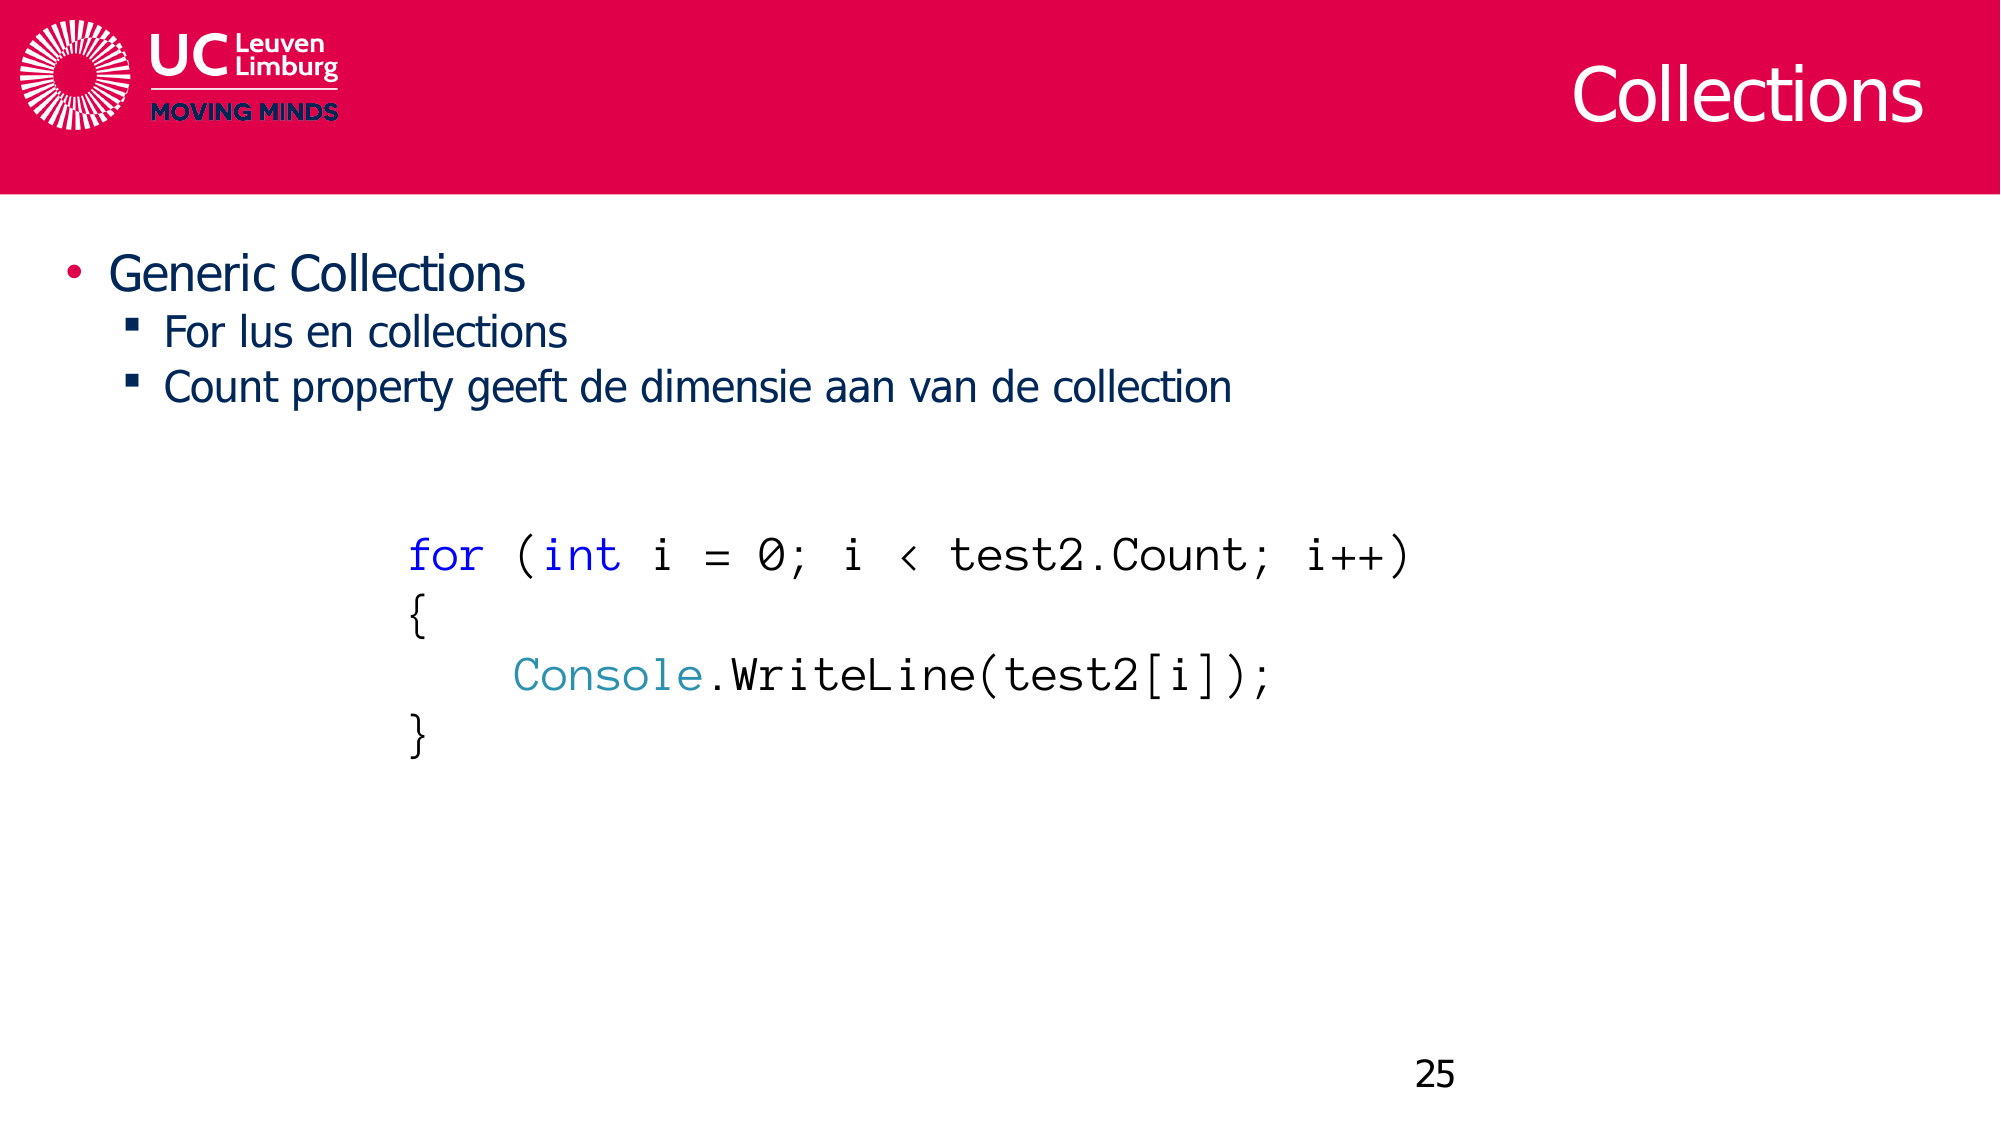

# Collections
Generic Collections
For lus en collections
Count property geeft de dimensie aan van de collection
for (int i = 0; i < test2.Count; i++)
{
    Console.WriteLine(test2[i]);
}
25